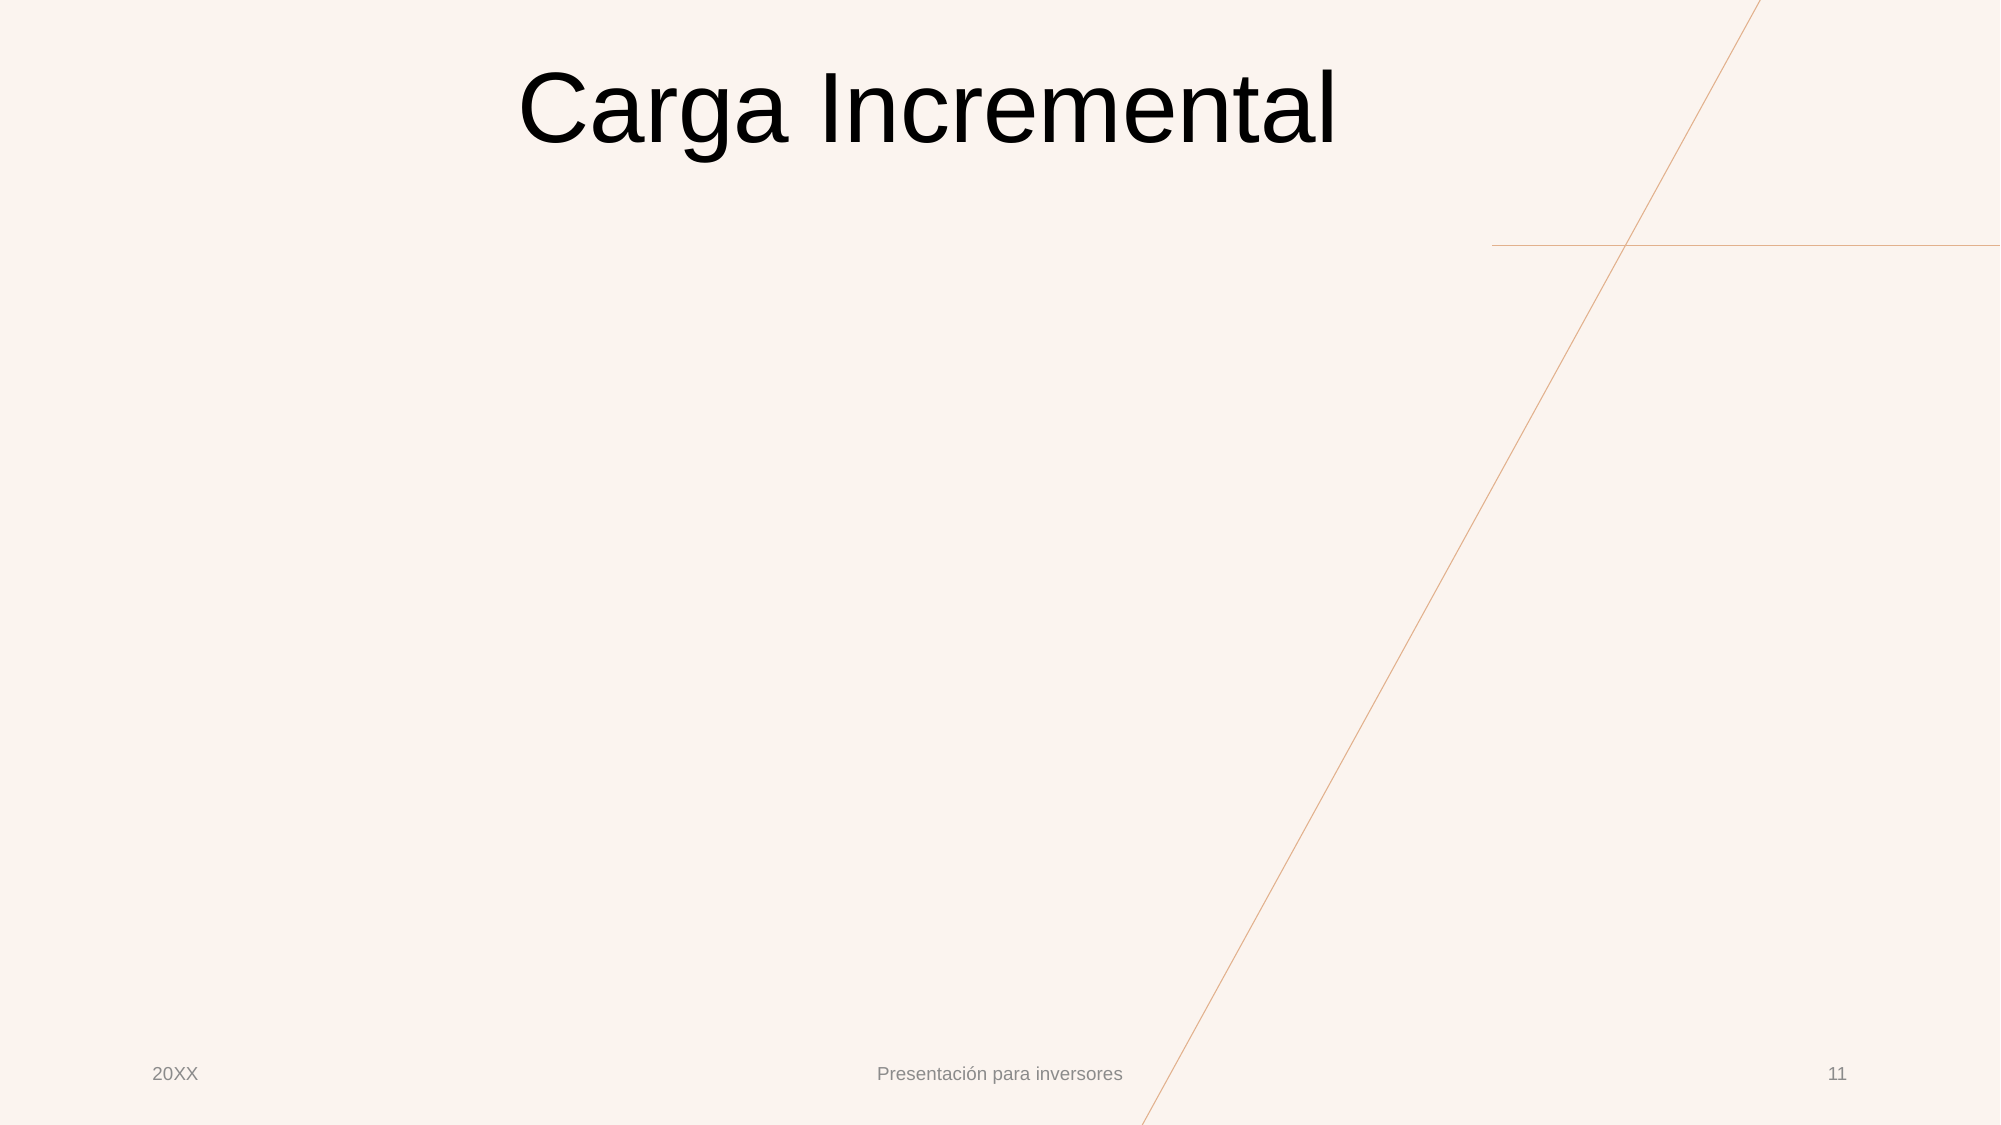

Carga Incremental
20XX
Presentación para inversores
11